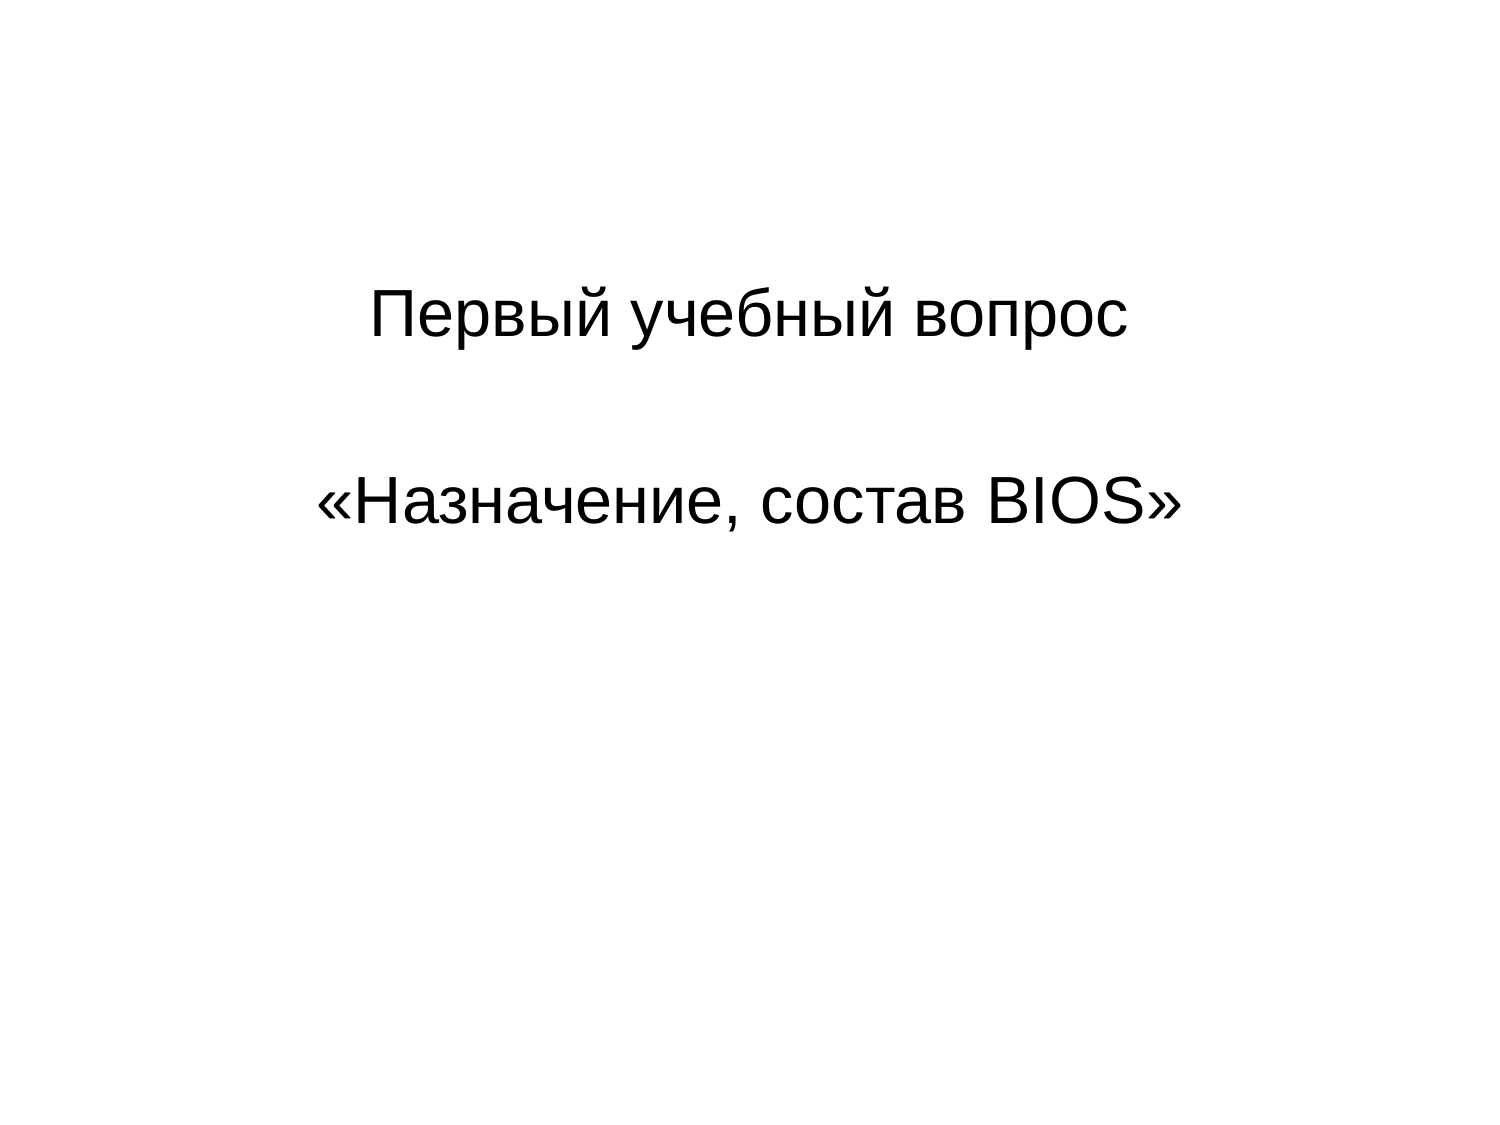

#
Первый учебный вопрос

«Назначение, состав BIOS»